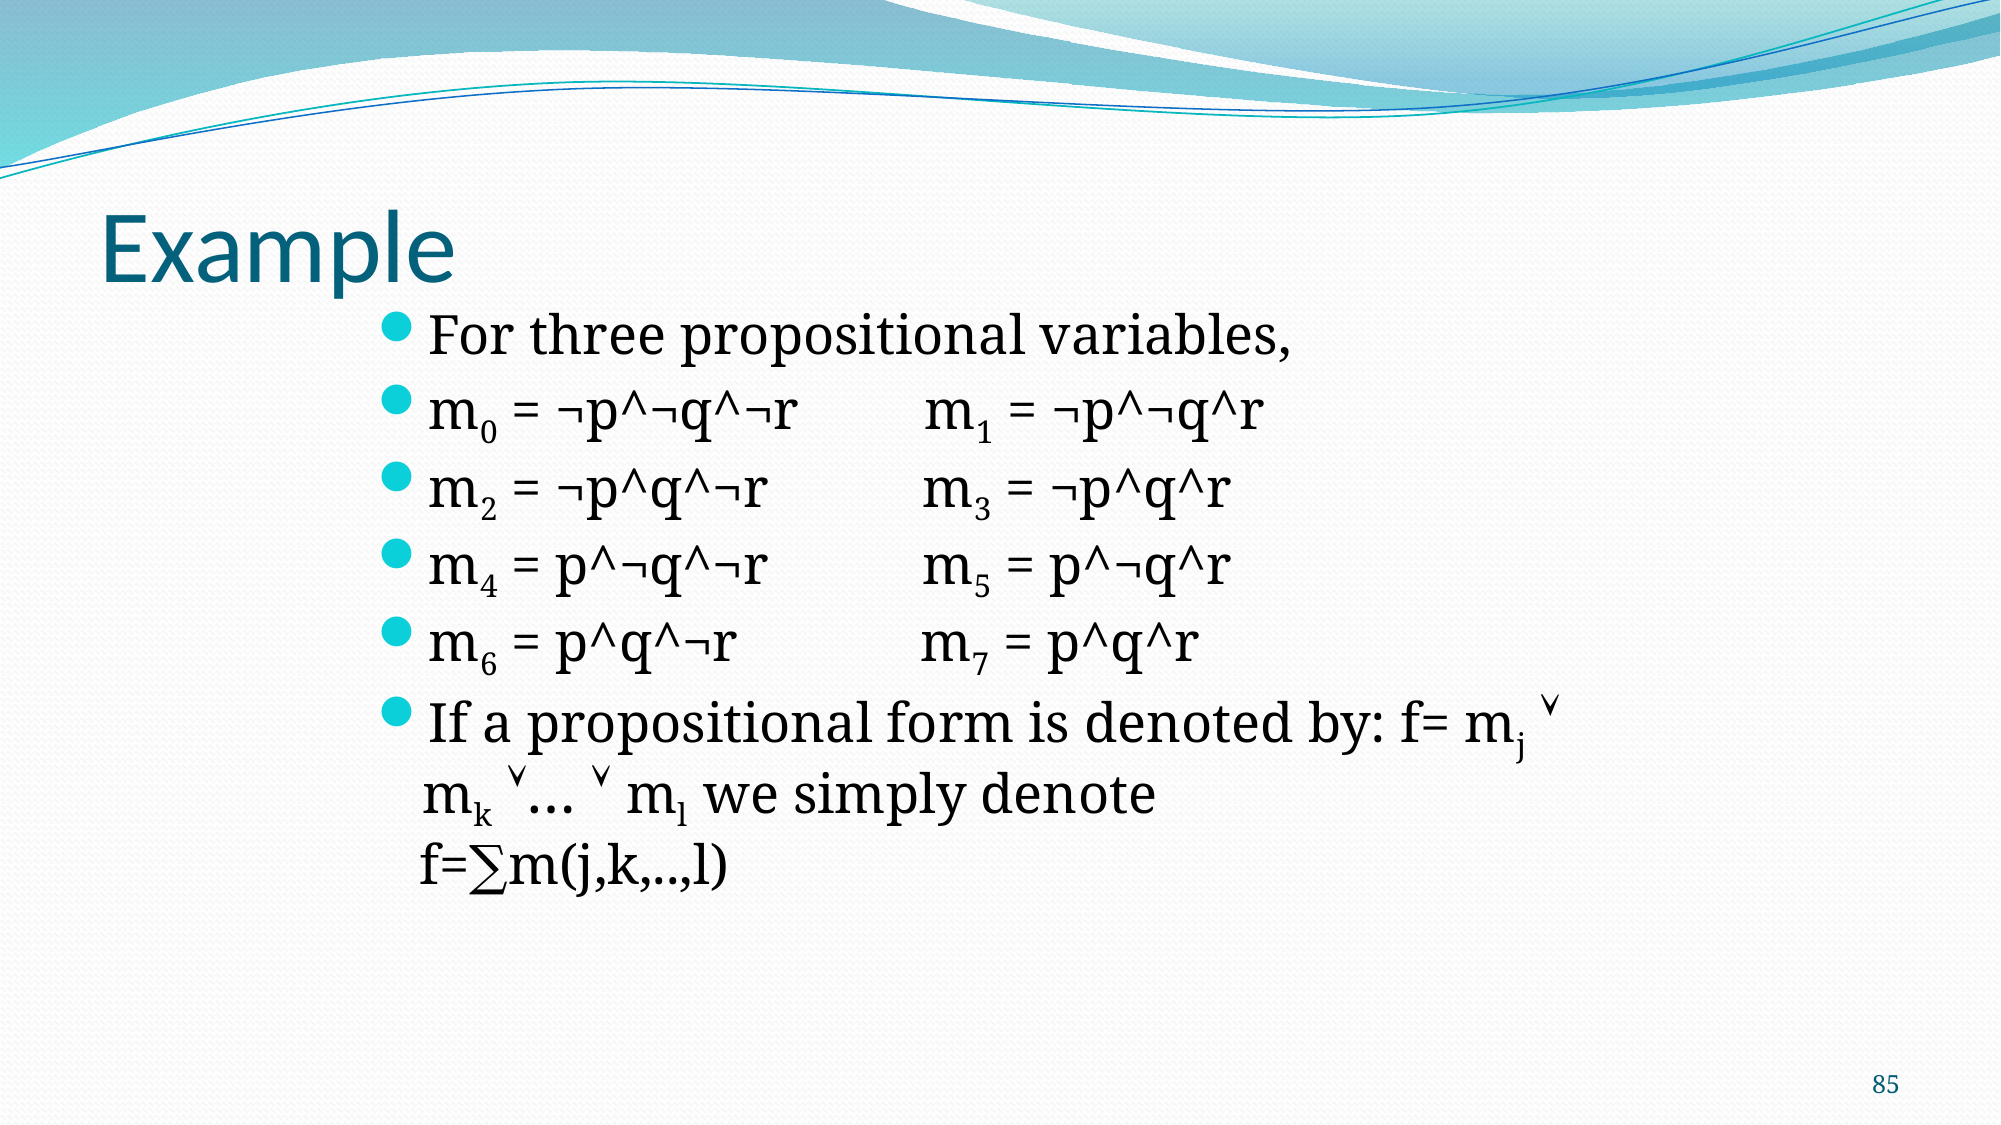

# Example
For three propositional variables,
m0 = ¬p^¬q^¬r         m1 = ¬p^¬q^r
m2 = ¬p^q^¬r           m3 = ¬p^q^r
m4 = p^¬q^¬r           m5 = p^¬q^r
m6 = p^q^¬r             m7 = p^q^r
If a propositional form is denoted by: f= mj ∨ mk ∨… ∨ ml  we simply denote
   f=∑m(j,k,..,l)
85